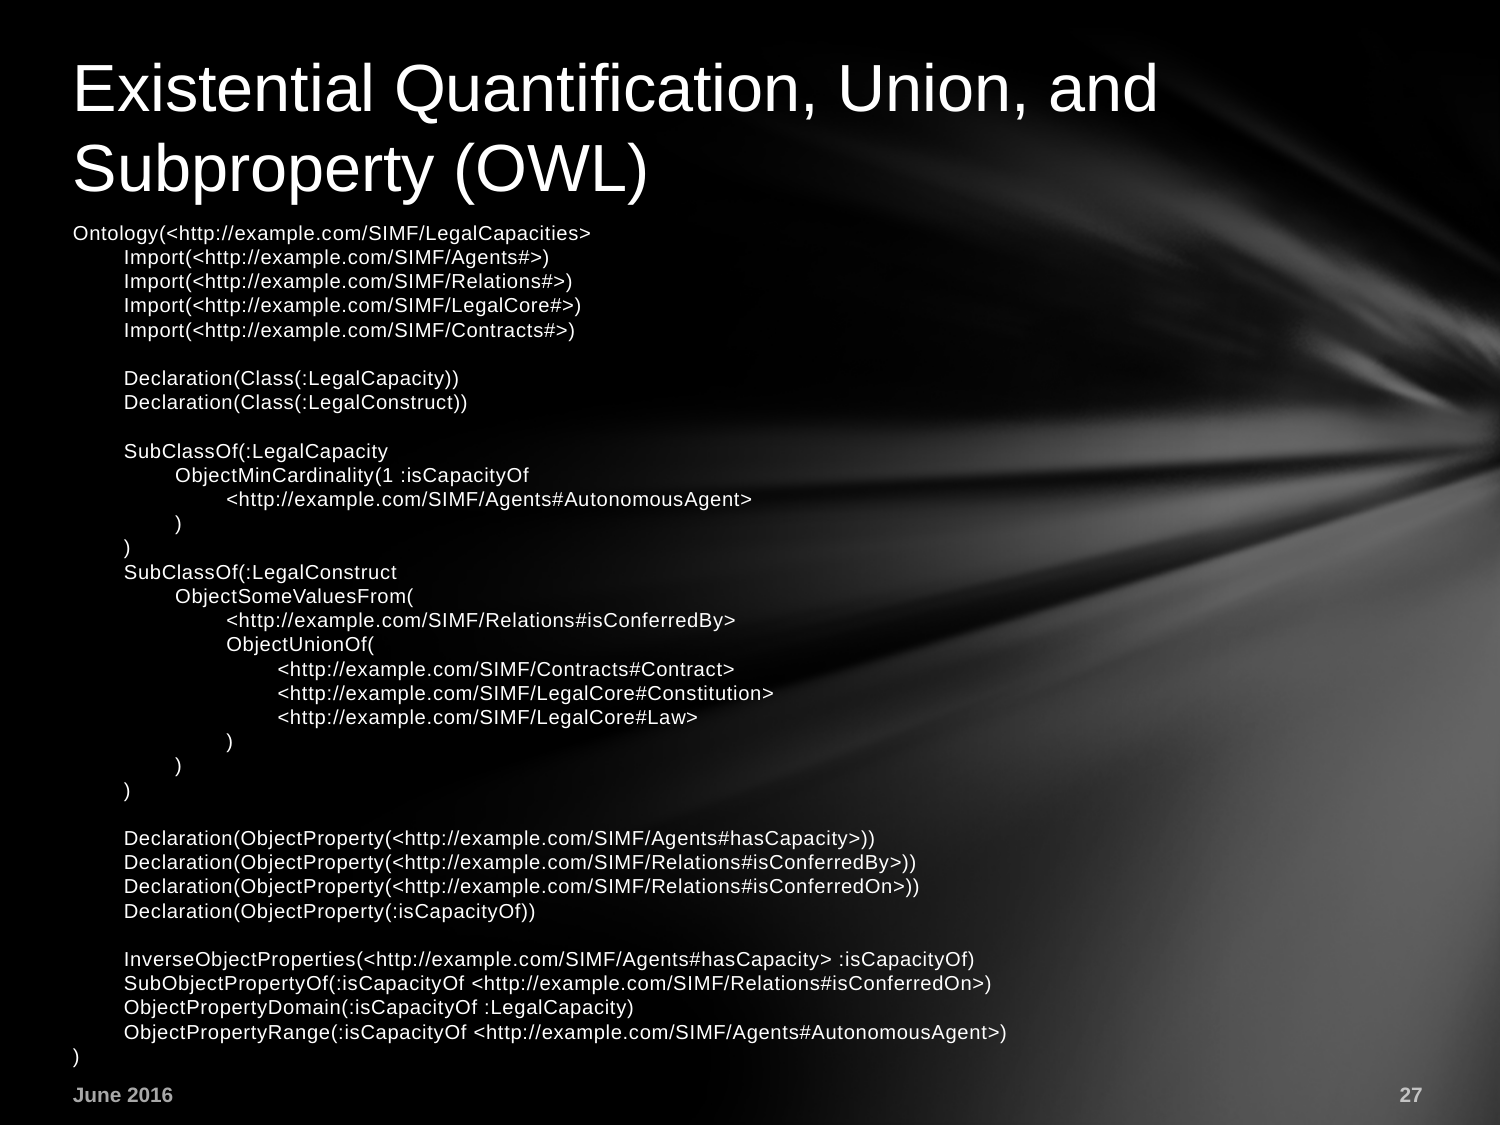

# Existential Quantification, Union, and Subproperty (OWL)
Ontology(<http://example.com/SIMF/LegalCapacities>
        Import(<http://example.com/SIMF/Agents#>)
        Import(<http://example.com/SIMF/Relations#>)
        Import(<http://example.com/SIMF/LegalCore#>)
        Import(<http://example.com/SIMF/Contracts#>)

        Declaration(Class(:LegalCapacity))
        Declaration(Class(:LegalConstruct))

        SubClassOf(:LegalCapacity
                ObjectMinCardinality(1 :isCapacityOf
                        <http://example.com/SIMF/Agents#AutonomousAgent>
                )
        )
        SubClassOf(:LegalConstruct
                ObjectSomeValuesFrom(
                        <http://example.com/SIMF/Relations#isConferredBy>
                        ObjectUnionOf(
                                <http://example.com/SIMF/Contracts#Contract>
                                <http://example.com/SIMF/LegalCore#Constitution>
                                <http://example.com/SIMF/LegalCore#Law>
                        )
                )
        )

        Declaration(ObjectProperty(<http://example.com/SIMF/Agents#hasCapacity>))
        Declaration(ObjectProperty(<http://example.com/SIMF/Relations#isConferredBy>))
        Declaration(ObjectProperty(<http://example.com/SIMF/Relations#isConferredOn>))
        Declaration(ObjectProperty(:isCapacityOf))

        InverseObjectProperties(<http://example.com/SIMF/Agents#hasCapacity> :isCapacityOf)
        SubObjectPropertyOf(:isCapacityOf <http://example.com/SIMF/Relations#isConferredOn>)
        ObjectPropertyDomain(:isCapacityOf :LegalCapacity)
        ObjectPropertyRange(:isCapacityOf <http://example.com/SIMF/Agents#AutonomousAgent>)
)
June 2016

27